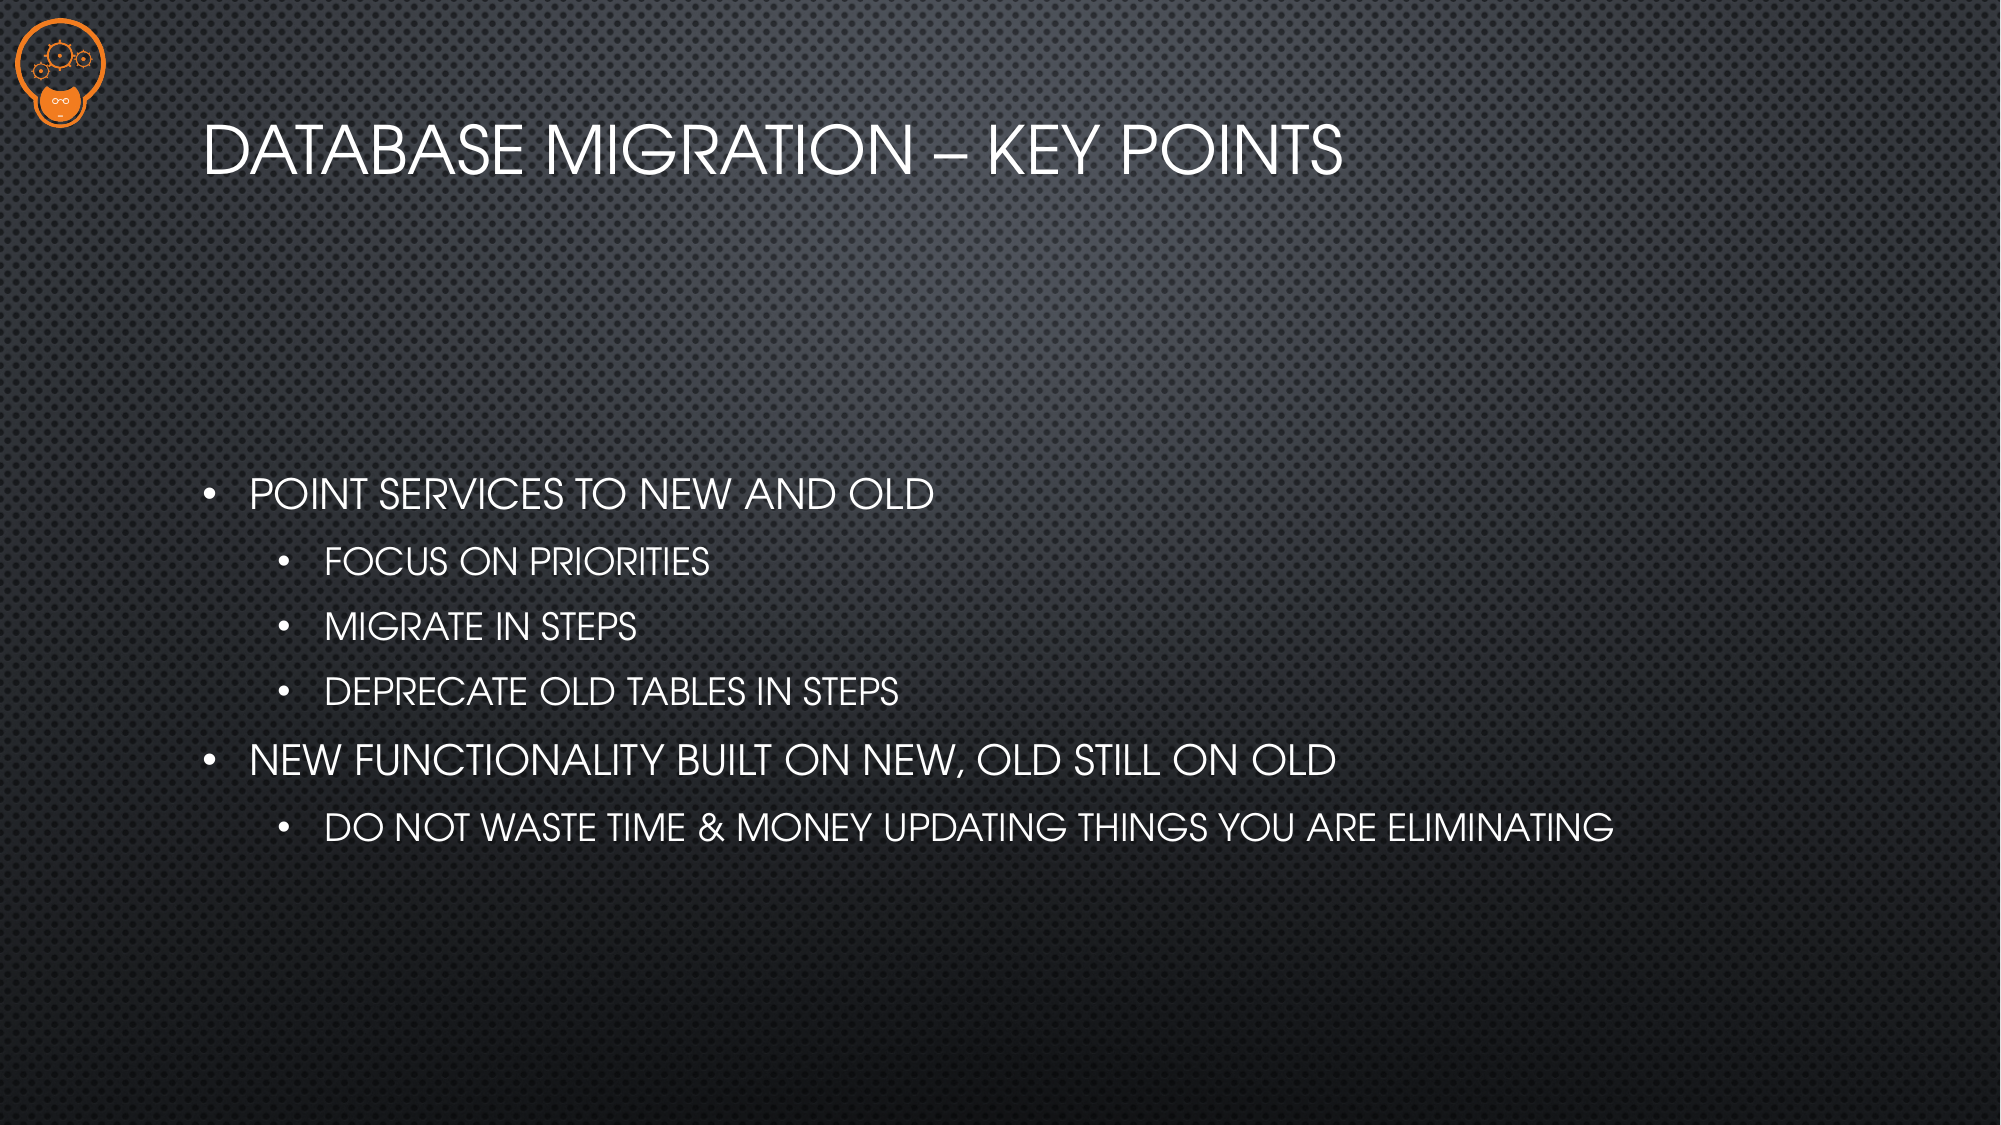

# Database Migration – Key Points
Point Services to New And Old
Focus On Priorities
Migrate in Steps
Deprecate Old Tables in Steps
New Functionality built on New, Old Still on Old
Do Not Waste Time & Money Updating Things You are Eliminating